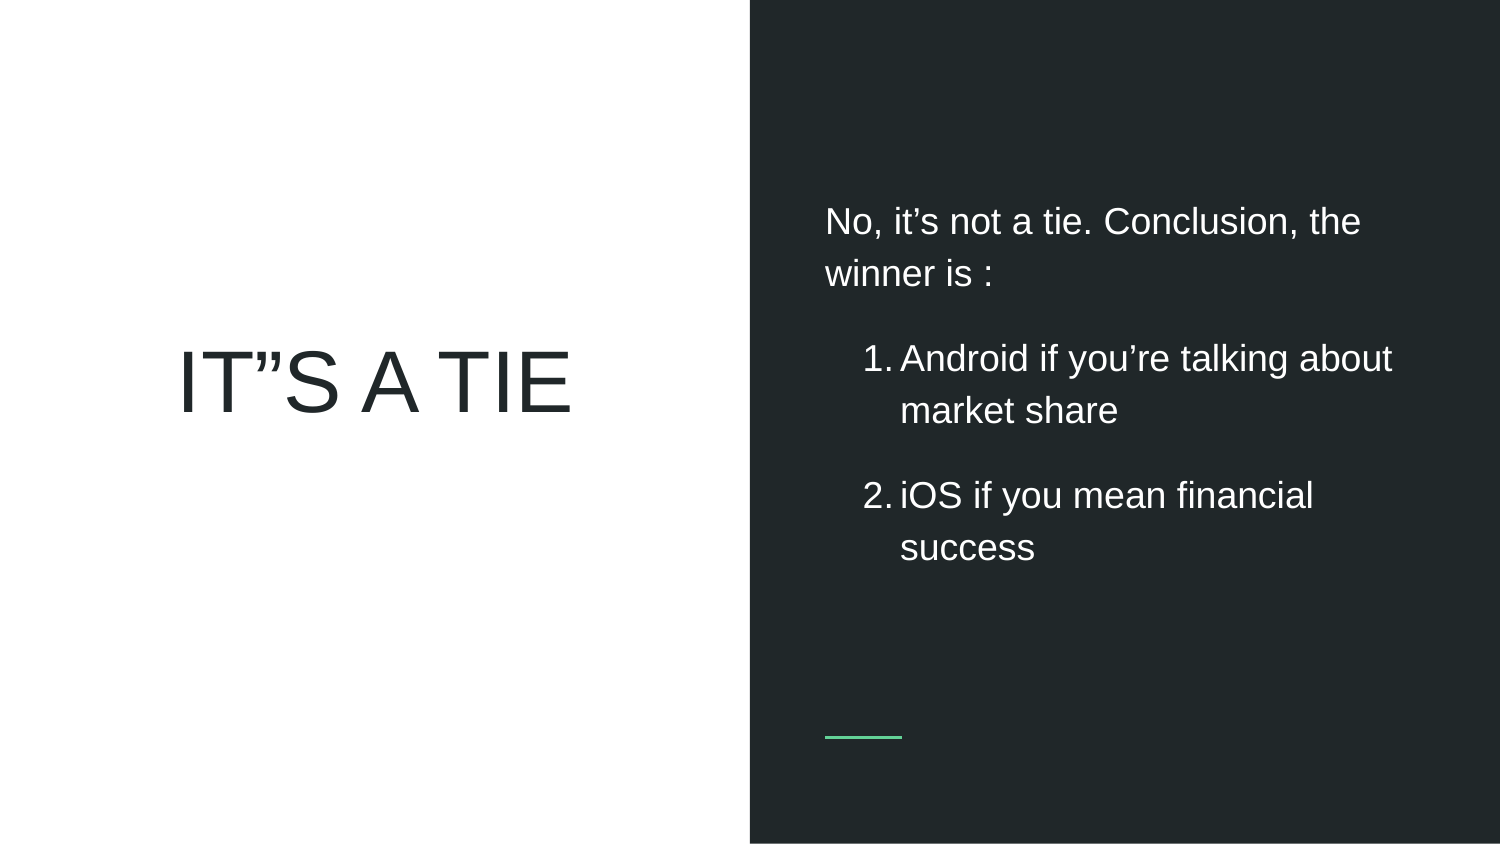

No, it’s not a tie. Conclusion, the winner is :
Android if you’re talking about market share
iOS if you mean financial success

# IT”S A TIE